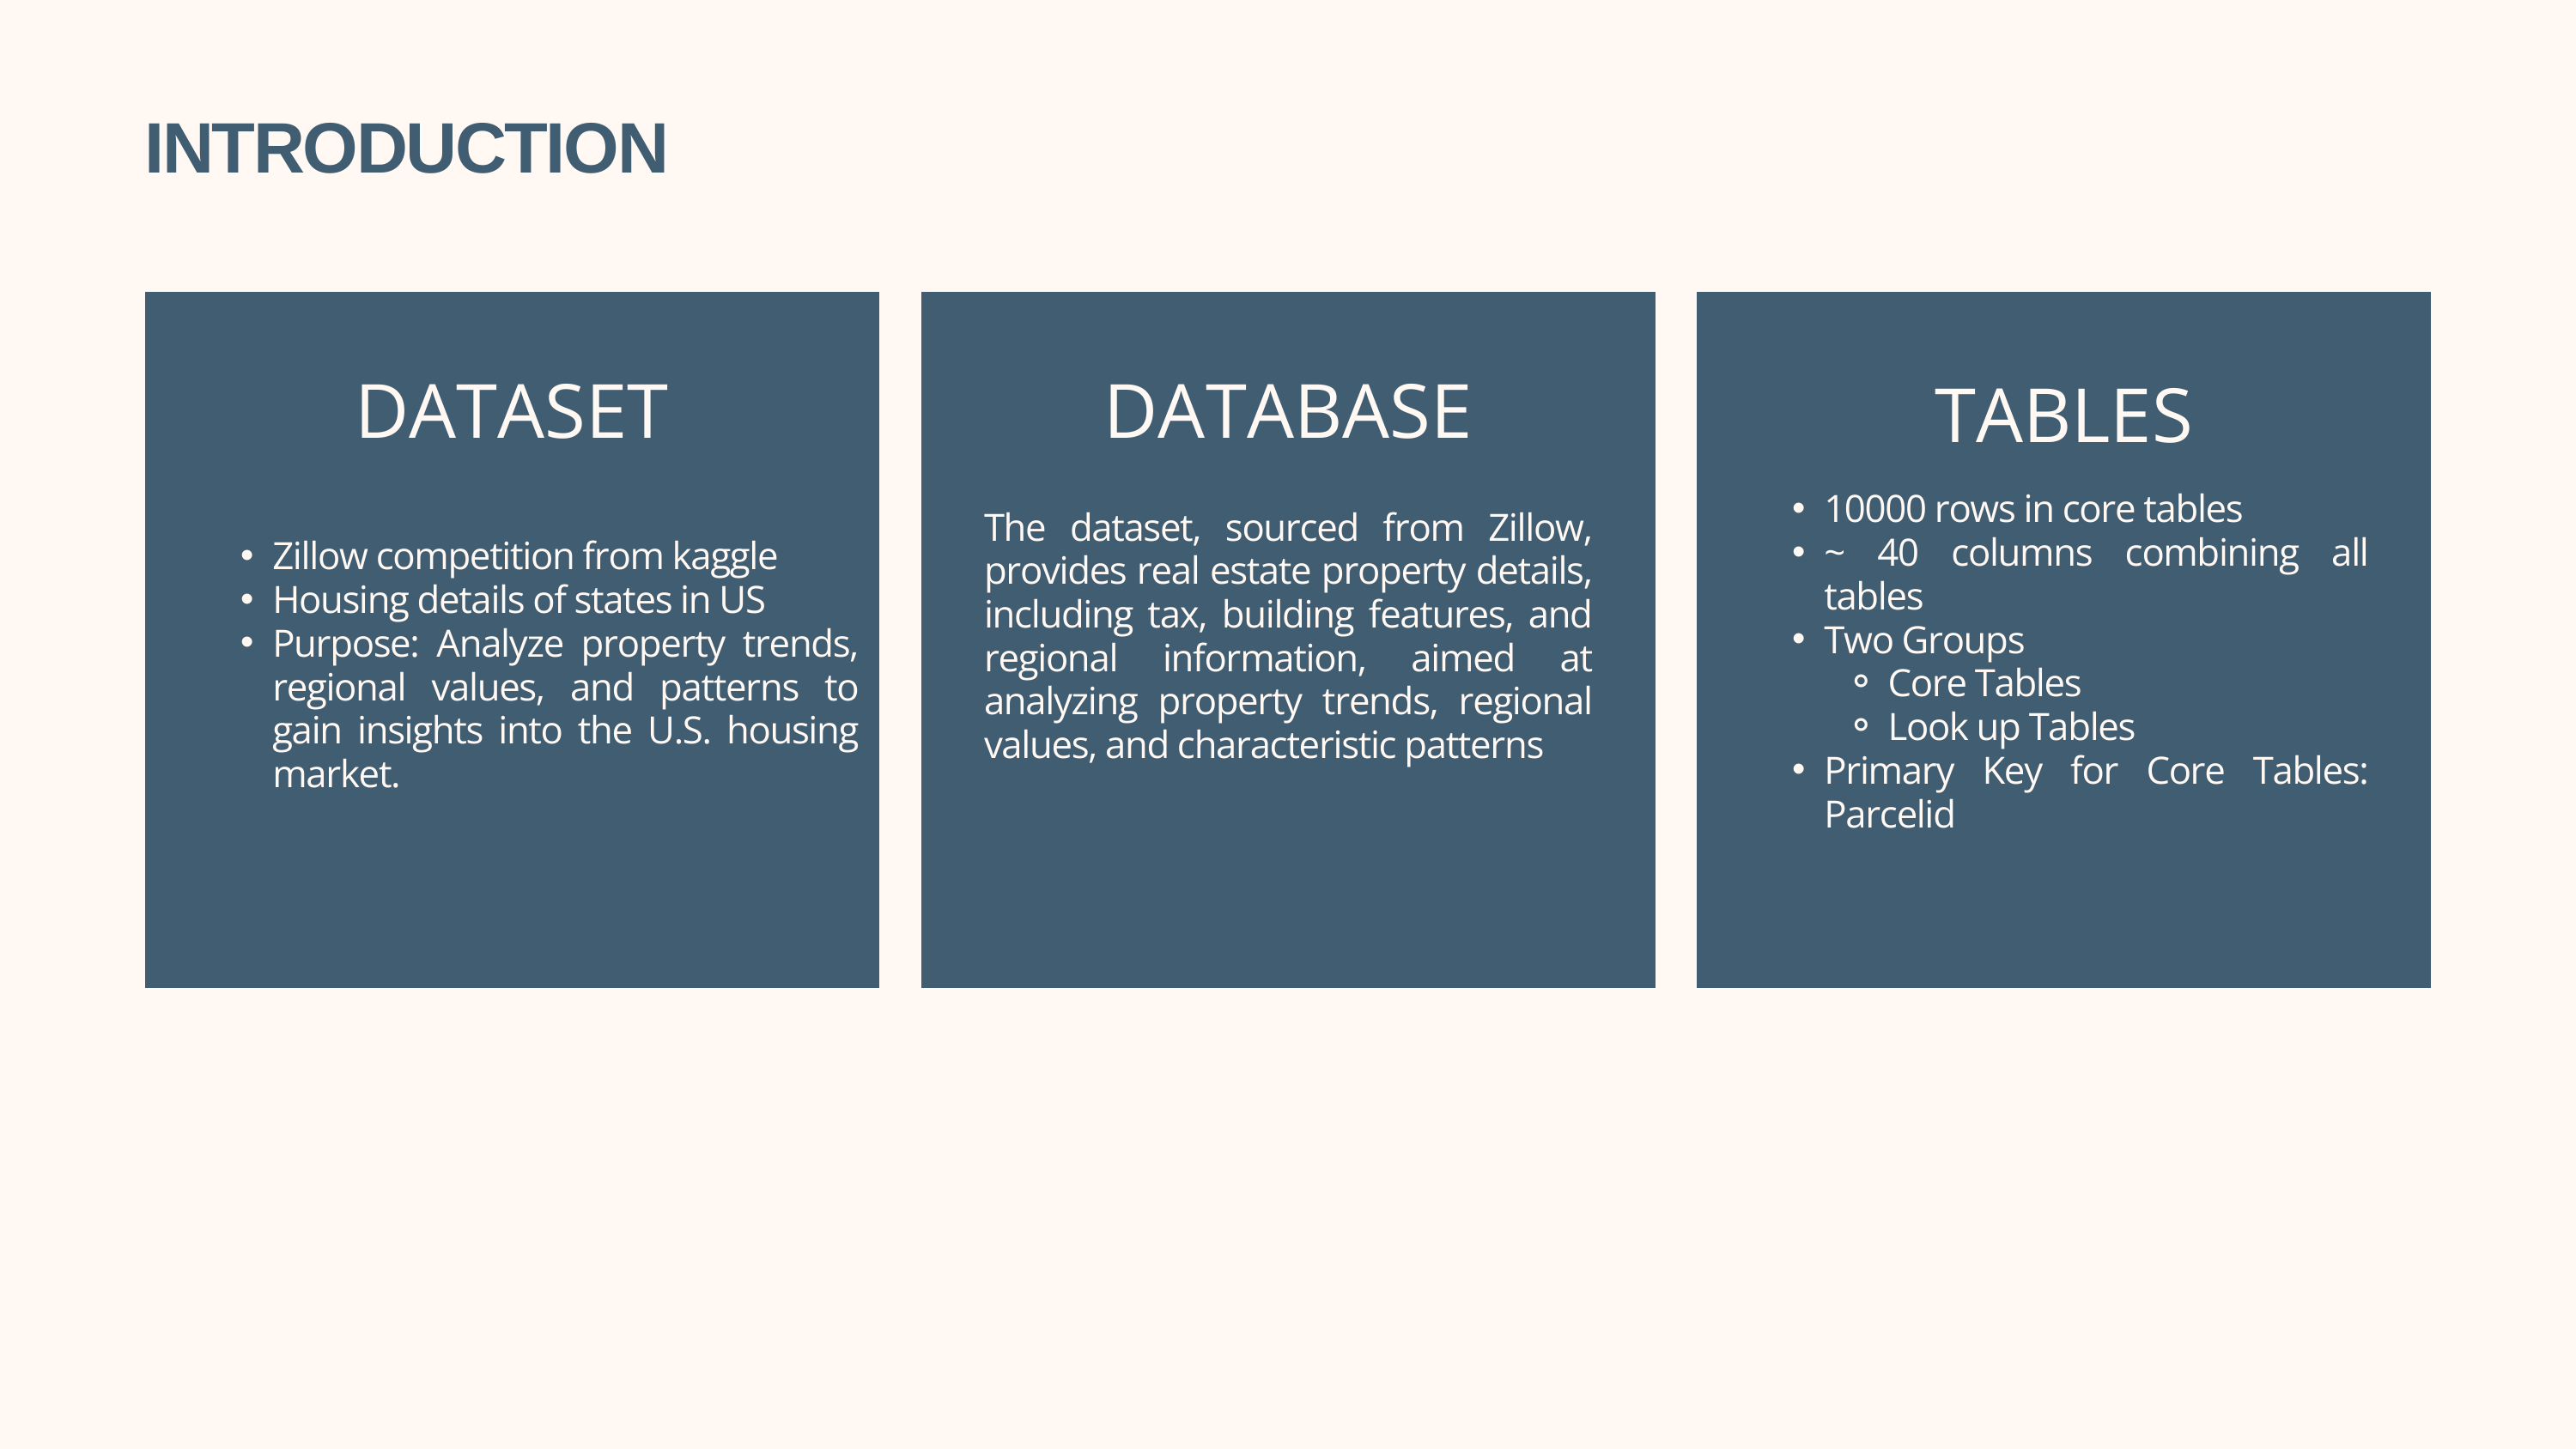

INTRODUCTION

DATASET
DATABASE
TABLES
10000 rows in core tables
~ 40 columns combining all tables
Two Groups
Core Tables
Look up Tables
Primary Key for Core Tables: Parcelid

Zillow competition from kaggle
Housing details of states in US
Purpose: Analyze property trends, regional values, and patterns to gain insights into the U.S. housing market.

The dataset, sourced from Zillow, provides real estate property details, including tax, building features, and regional information, aimed at analyzing property trends, regional values, and characteristic patterns